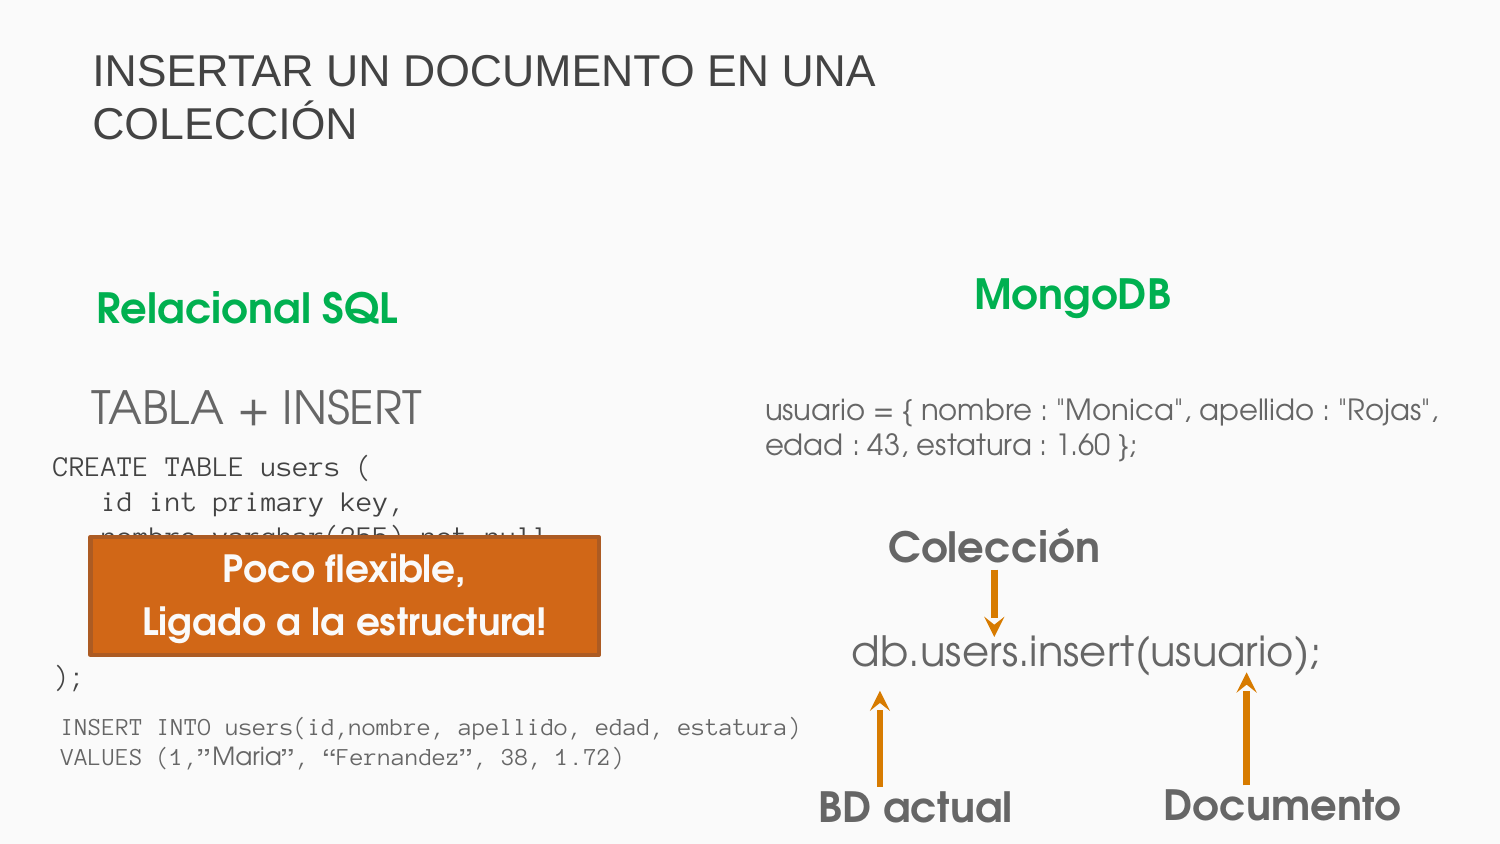

# INSERTAR UN DOCUMENTO EN UNA COLECCIÓN
MongoDB
Relacional SQL
TABLA + INSERT
usuario = { nombre : "Monica", apellido : "Rojas", edad : 43, estatura : 1.60 };
CREATE TABLE users (
   id int primary key,
   nombre varchar(255) not null,
   apellido varchar(255) not null,
   edad int  not null,
   estatura float not null
);
Colección
Poco flexible,
Ligado a la estructura!
db.users.insert(usuario);
INSERT INTO users(id,nombre, apellido, edad, estatura)
VALUES (1,”Maria”, “Fernandez”, 38, 1.72)
Documento
BD actual